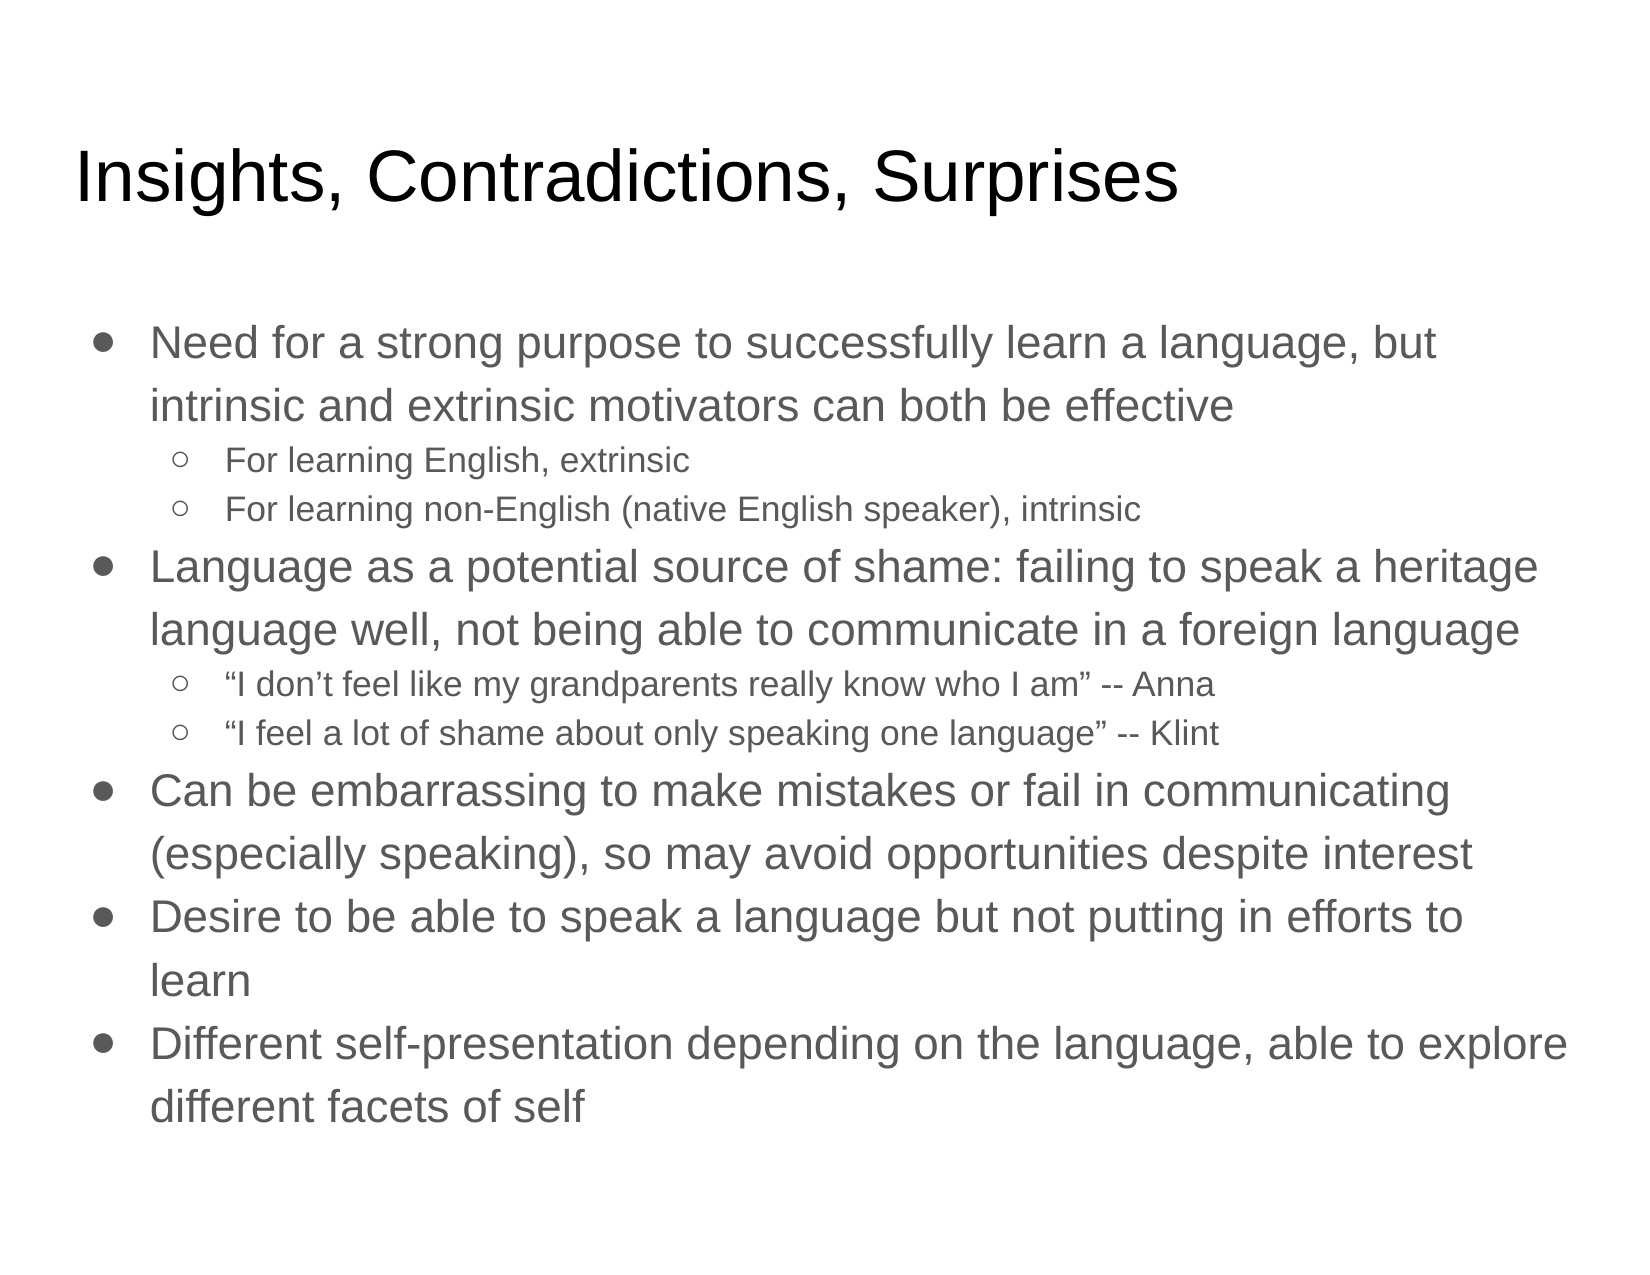

# Insights, Contradictions, Surprises
Need for a strong purpose to successfully learn a language, but intrinsic and extrinsic motivators can both be effective
For learning English, extrinsic
For learning non-English (native English speaker), intrinsic
Language as a potential source of shame: failing to speak a heritage language well, not being able to communicate in a foreign language
“I don’t feel like my grandparents really know who I am” -- Anna
“I feel a lot of shame about only speaking one language” -- Klint
Can be embarrassing to make mistakes or fail in communicating (especially speaking), so may avoid opportunities despite interest
Desire to be able to speak a language but not putting in efforts to learn
Different self-presentation depending on the language, able to explore different facets of self